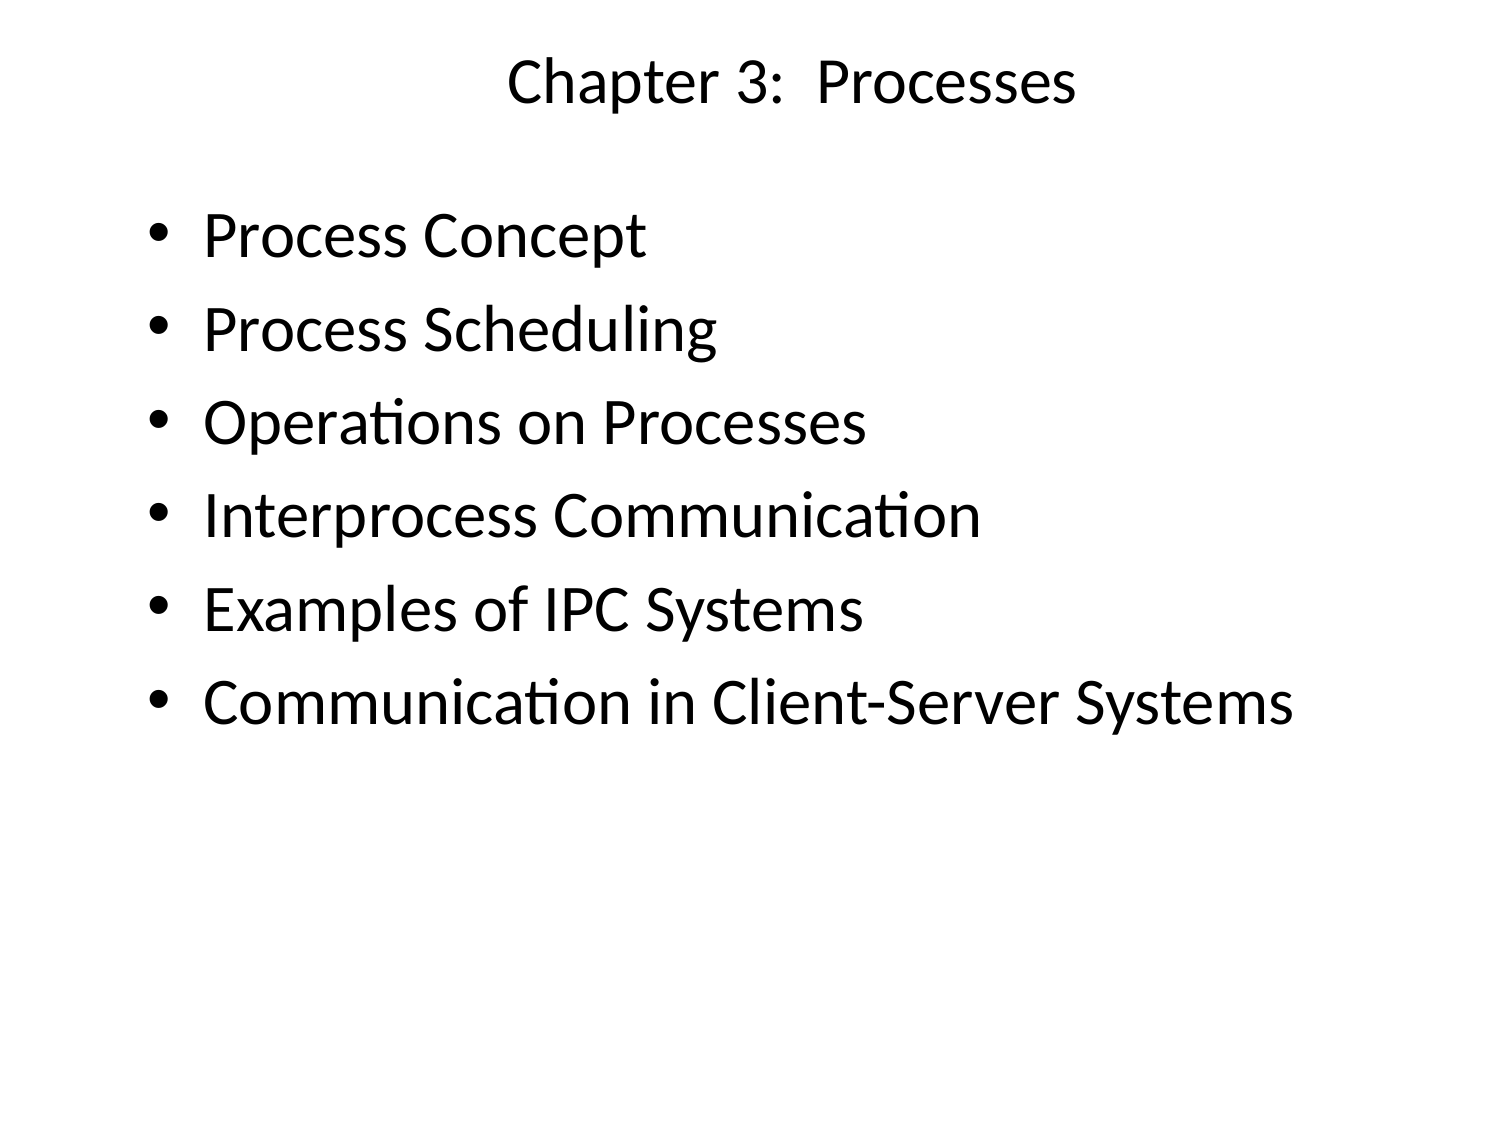

# Chapter 3:  Processes
Process Concept
Process Scheduling
Operations on Processes
Interprocess Communication
Examples of IPC Systems
Communication in Client-Server Systems